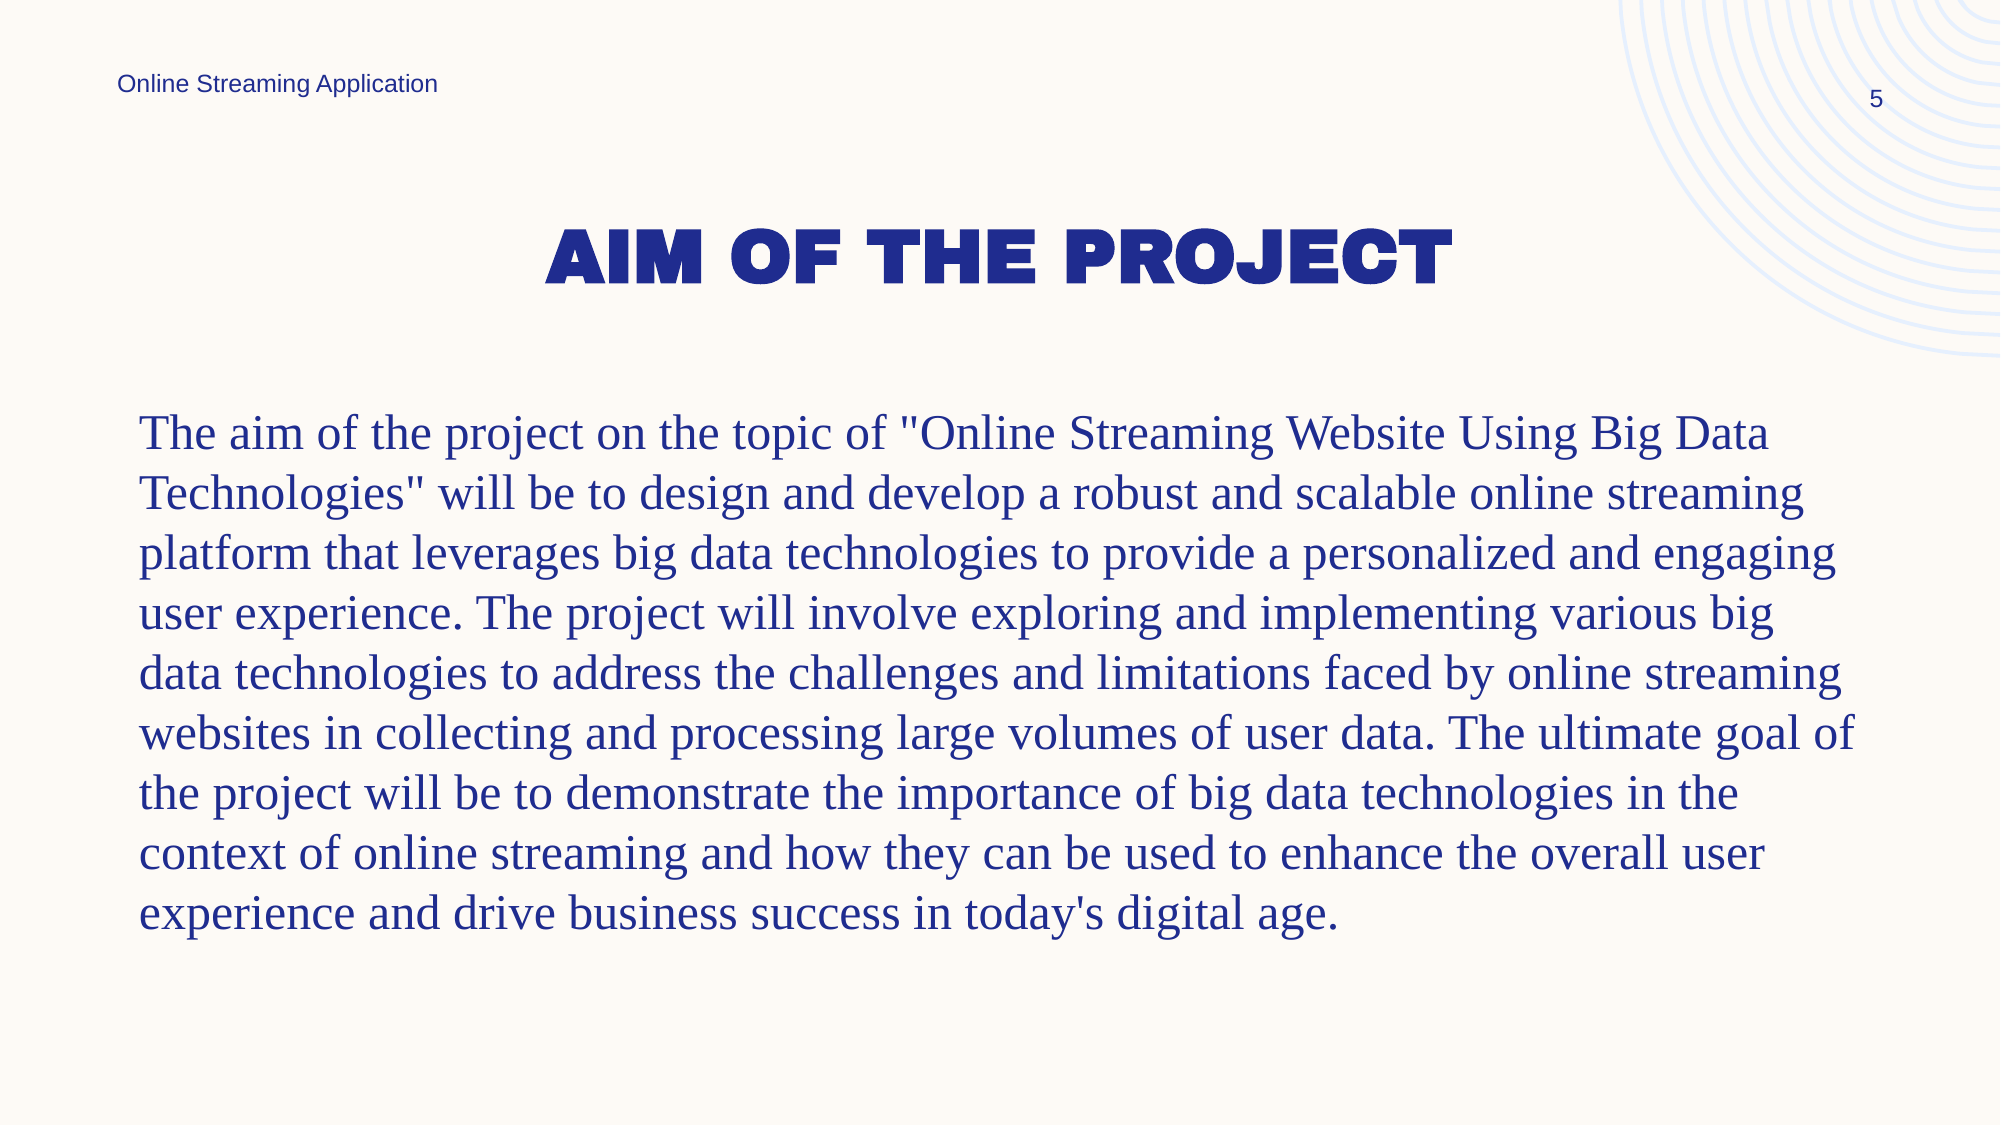

Online Streaming Application

5
# AIM OF THE PROJECT
The aim of the project on the topic of "Online Streaming Website Using Big Data Technologies" will be to design and develop a robust and scalable online streaming platform that leverages big data technologies to provide a personalized and engaging user experience. The project will involve exploring and implementing various big data technologies to address the challenges and limitations faced by online streaming websites in collecting and processing large volumes of user data. The ultimate goal of the project will be to demonstrate the importance of big data technologies in the context of online streaming and how they can be used to enhance the overall user experience and drive business success in today's digital age.